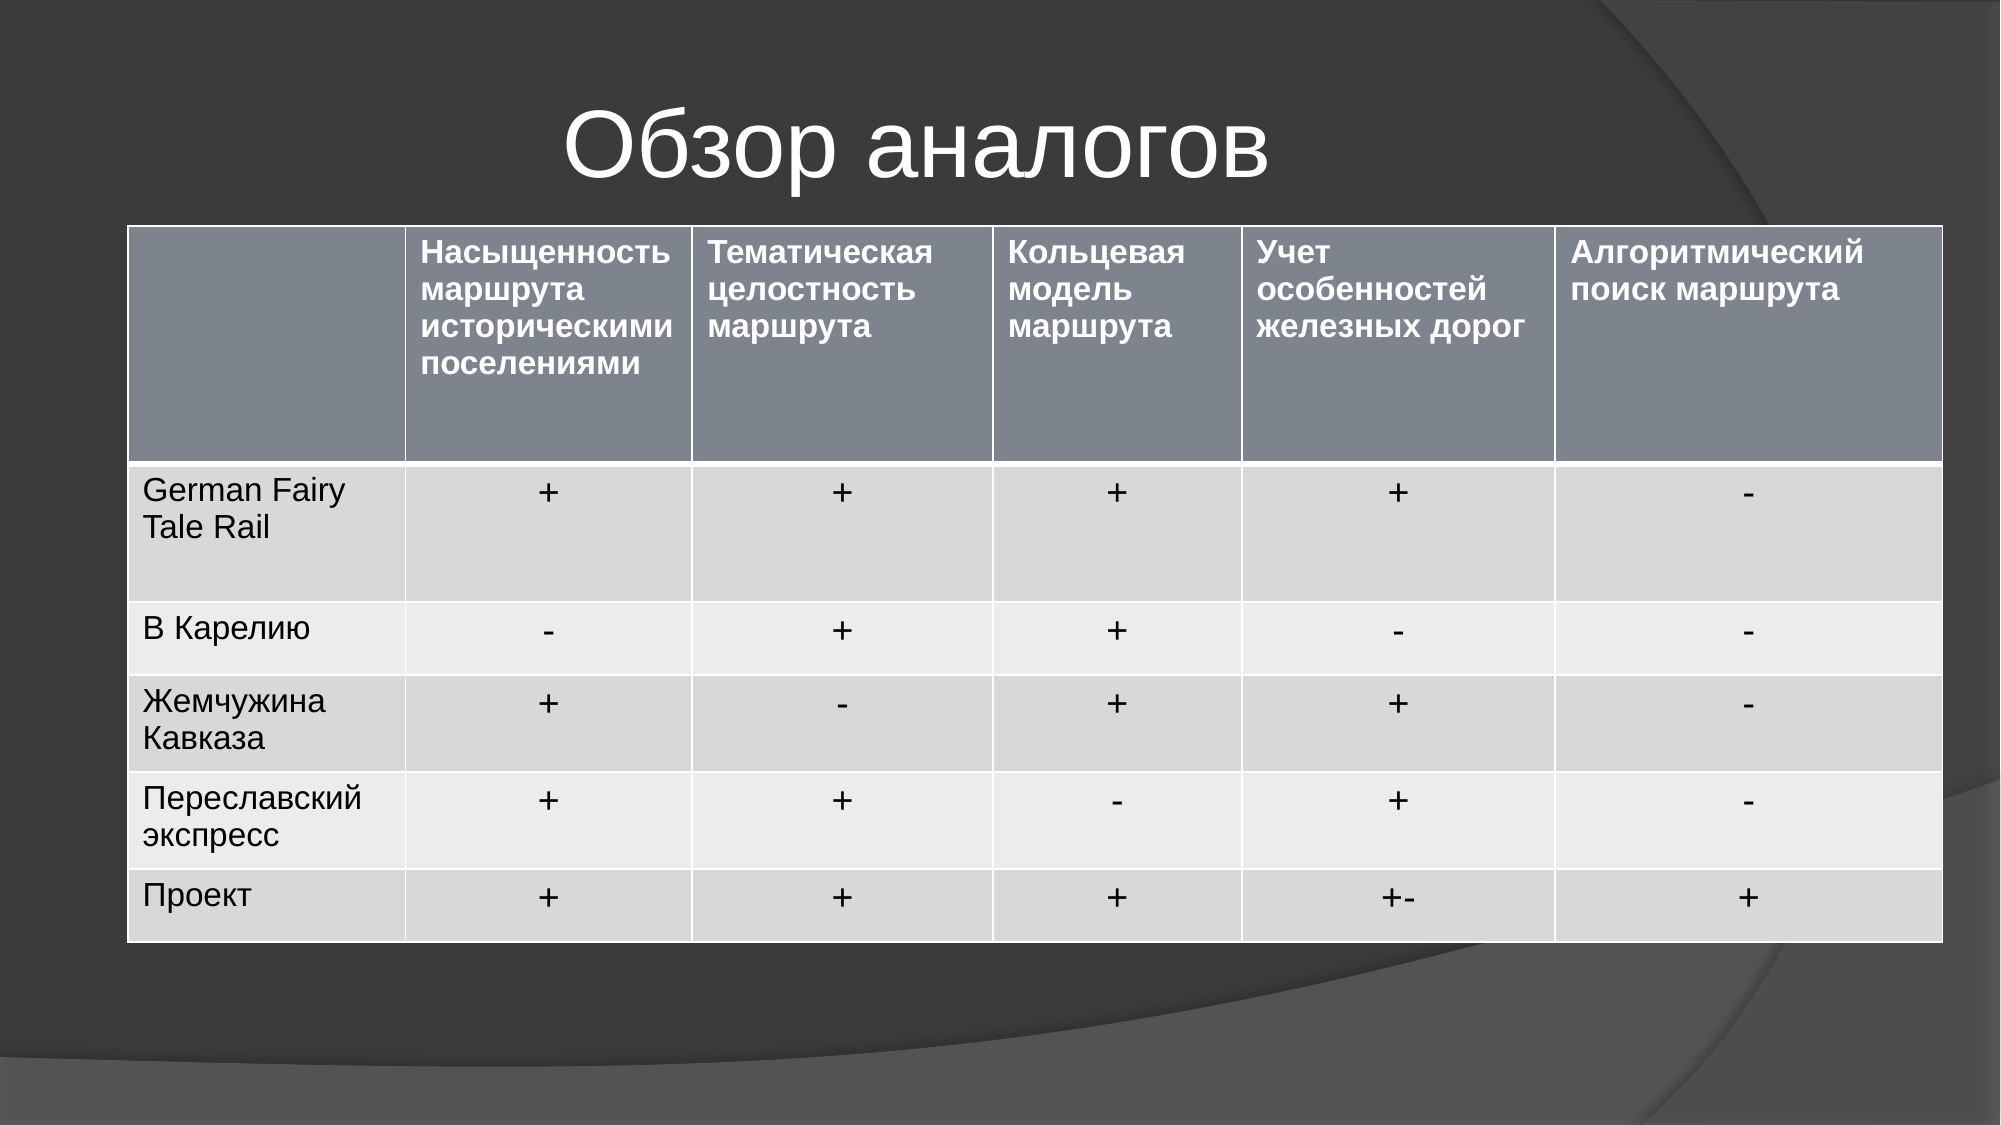

# Обзор аналогов
|  | Насыщенность маршрута историческими поселениями | Тематическая целостность маршрута | Кольцевая модель маршрута | Учет особенностей железных дорог | Алгоритмический поиск маршрута |
| --- | --- | --- | --- | --- | --- |
| German Fairy Tale Rail | + | + | + | + | - |
| В Карелию | - | + | + | - | - |
| Жемчужина Кавказа | + | - | + | + | - |
| Переславский экспресс | + | + | - | + | - |
| Проект | + | + | + | +- | + |